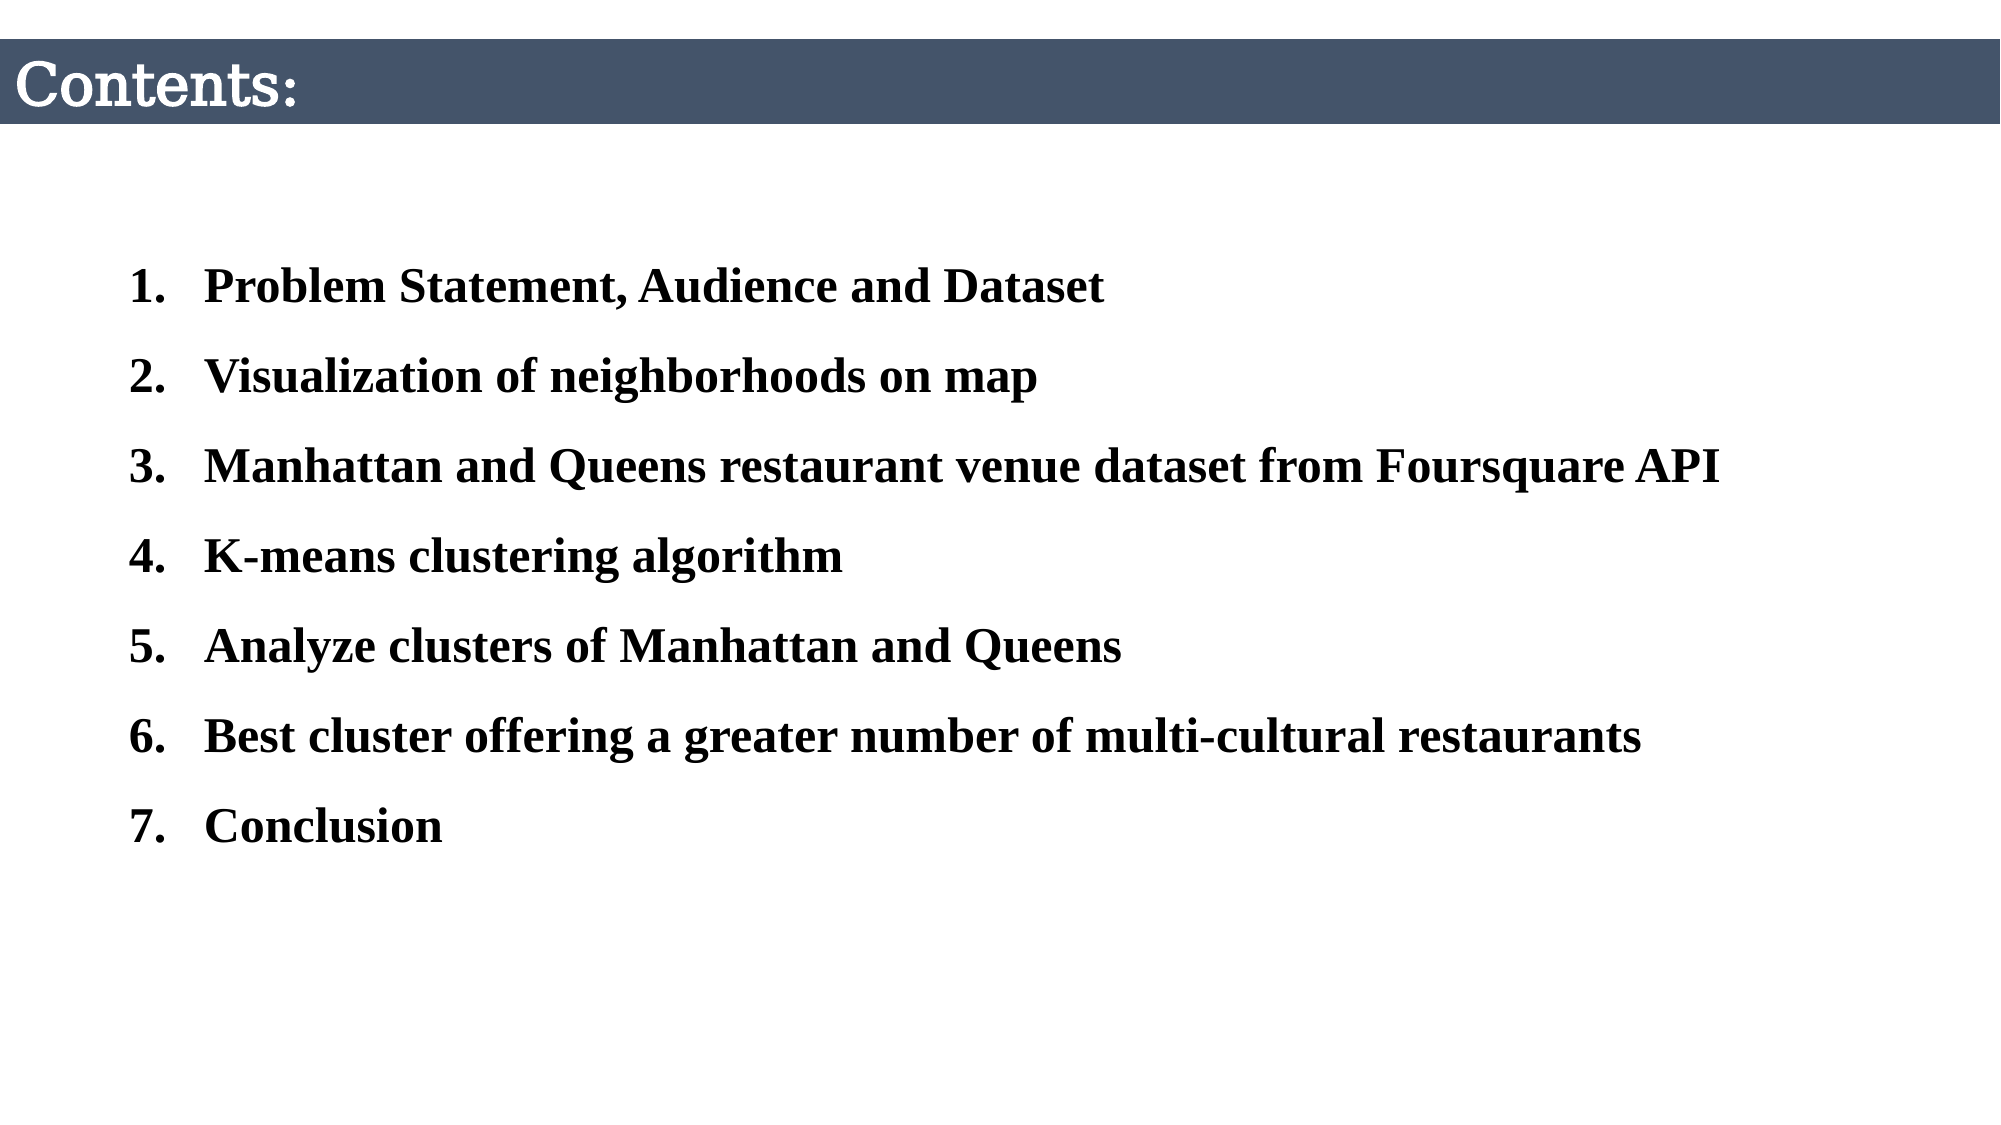

Contents:

Problem Statement, Audience and Dataset
Visualization of neighborhoods on map
Manhattan and Queens restaurant venue dataset from Foursquare API
K-means clustering algorithm
Analyze clusters of Manhattan and Queens
Best cluster offering a greater number of multi-cultural restaurants
Conclusion